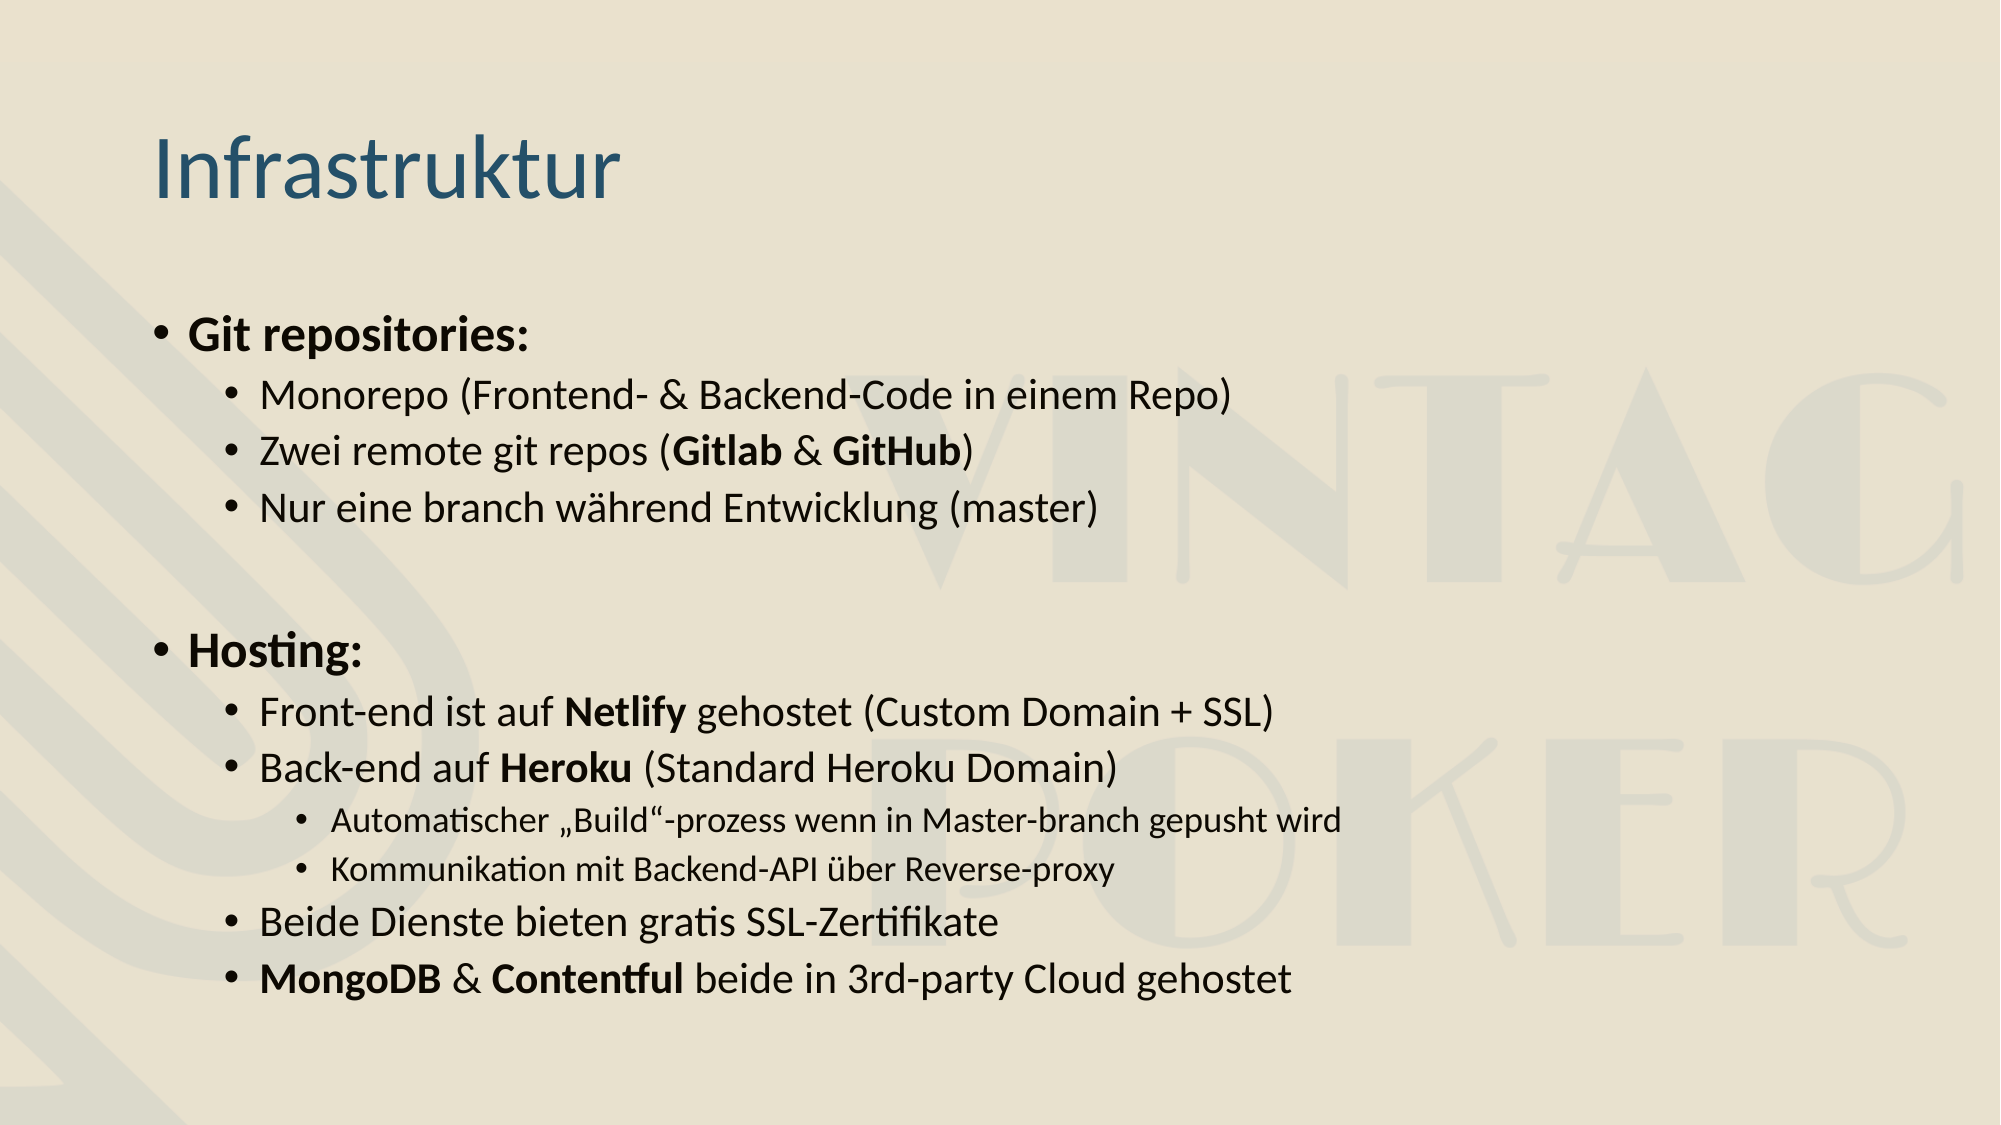

# Infrastruktur
Git repositories:
Monorepo (Frontend- & Backend-Code in einem Repo)
Zwei remote git repos (Gitlab & GitHub)
Nur eine branch während Entwicklung (master)

Hosting:
Front-end ist auf Netlify gehostet (Custom Domain + SSL)
Back-end auf Heroku (Standard Heroku Domain)
Automatischer „Build“-prozess wenn in Master-branch gepusht wird
Kommunikation mit Backend-API über Reverse-proxy
Beide Dienste bieten gratis SSL-Zertifikate
MongoDB & Contentful beide in 3rd-party Cloud gehostet